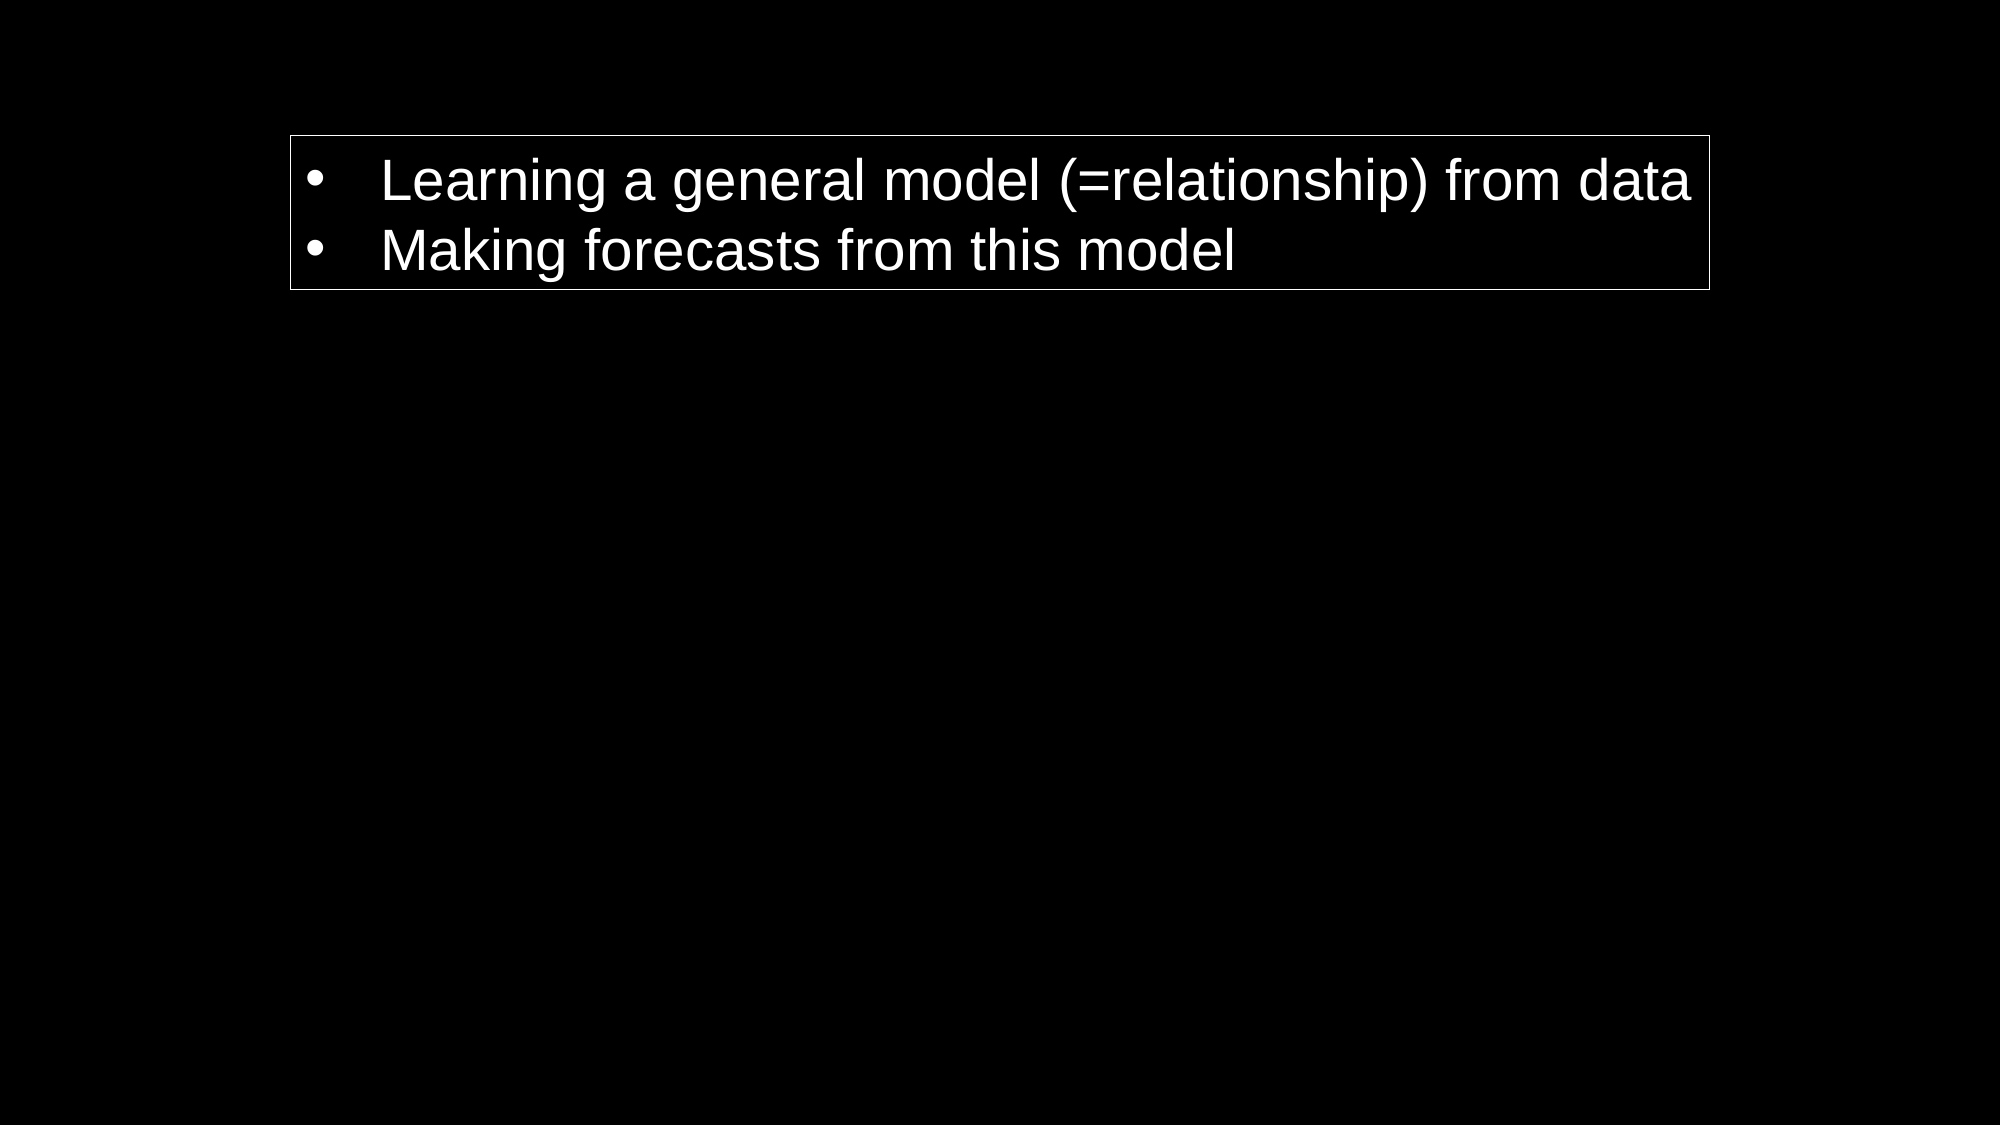

Learning a general model (=relationship) from data
Making forecasts from this model